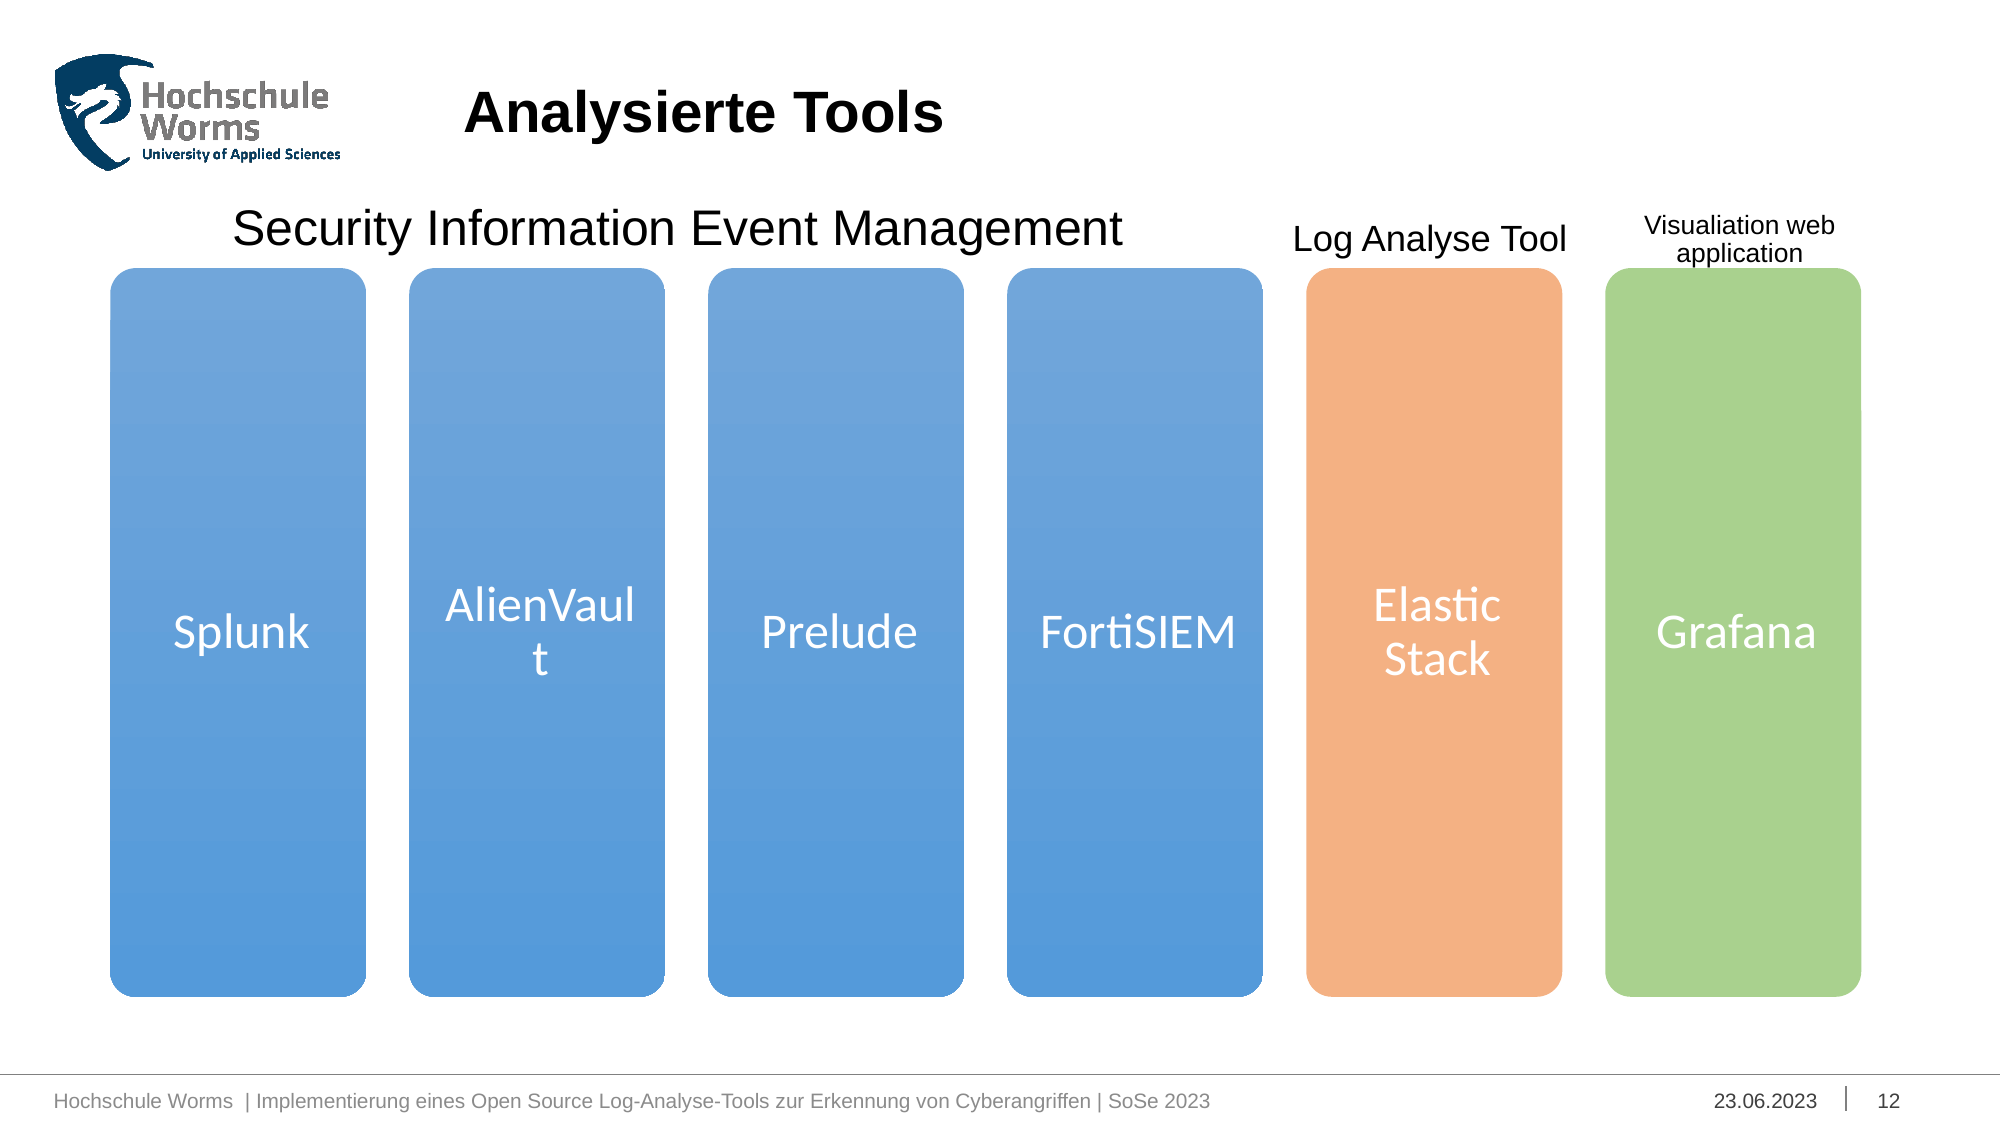

# Analysierte Tools
Security Information Event Management
Visualiation web application
Log Analyse Tool
Splunk
AlienVault
Prelude
FortiSIEM
Elastic Stack
Grafana
Hochschule Worms  | Implementierung eines Open Source Log-Analyse-Tools zur Erkennung von Cyberangriffen | SoSe 2023
23.06.2023
12